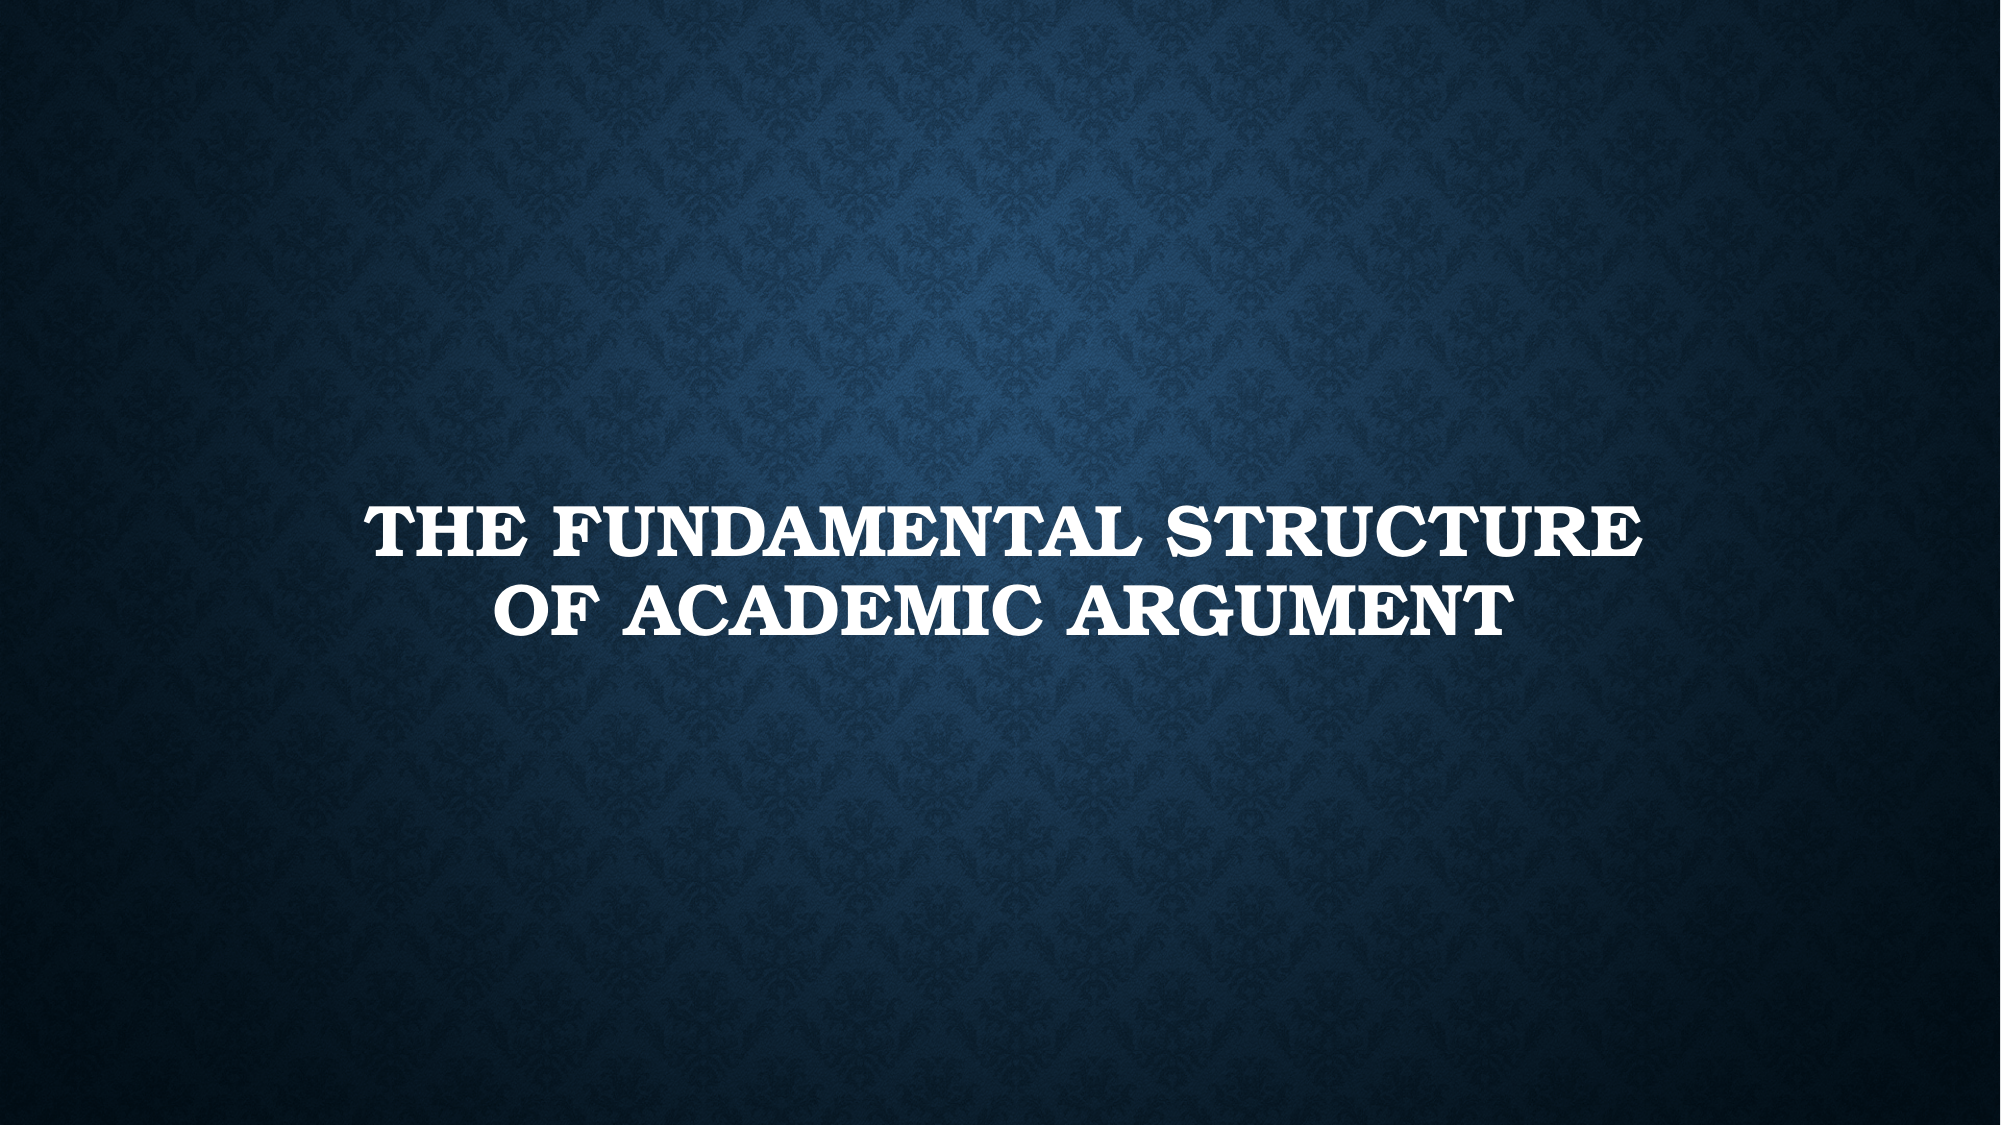

# The Fundamental Structure of Academic Argument